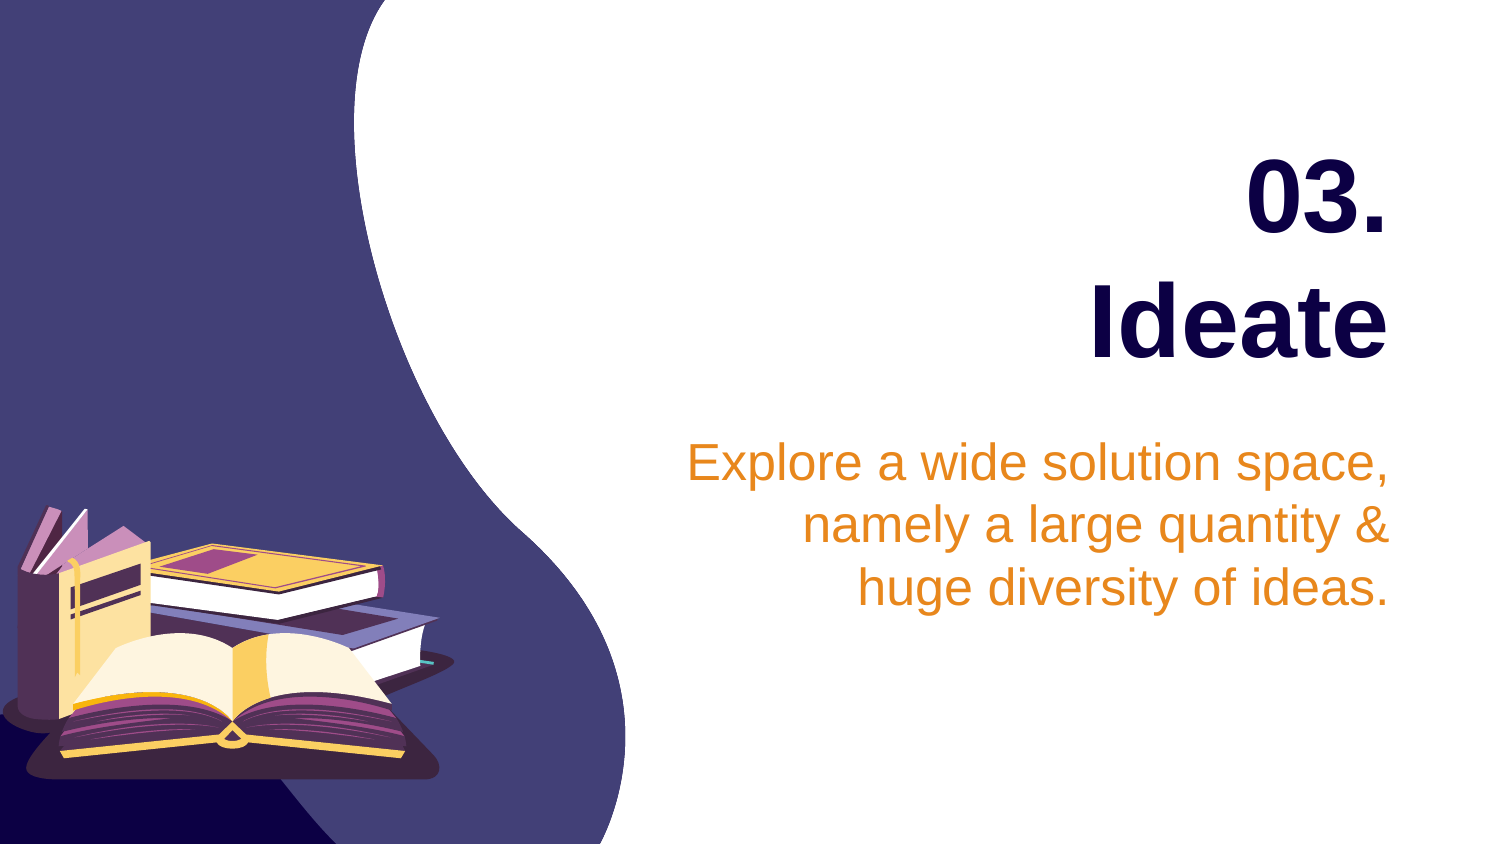

03.
Ideate

Explore a wide solution space,
namely a large quantity &
huge diversity of ideas.